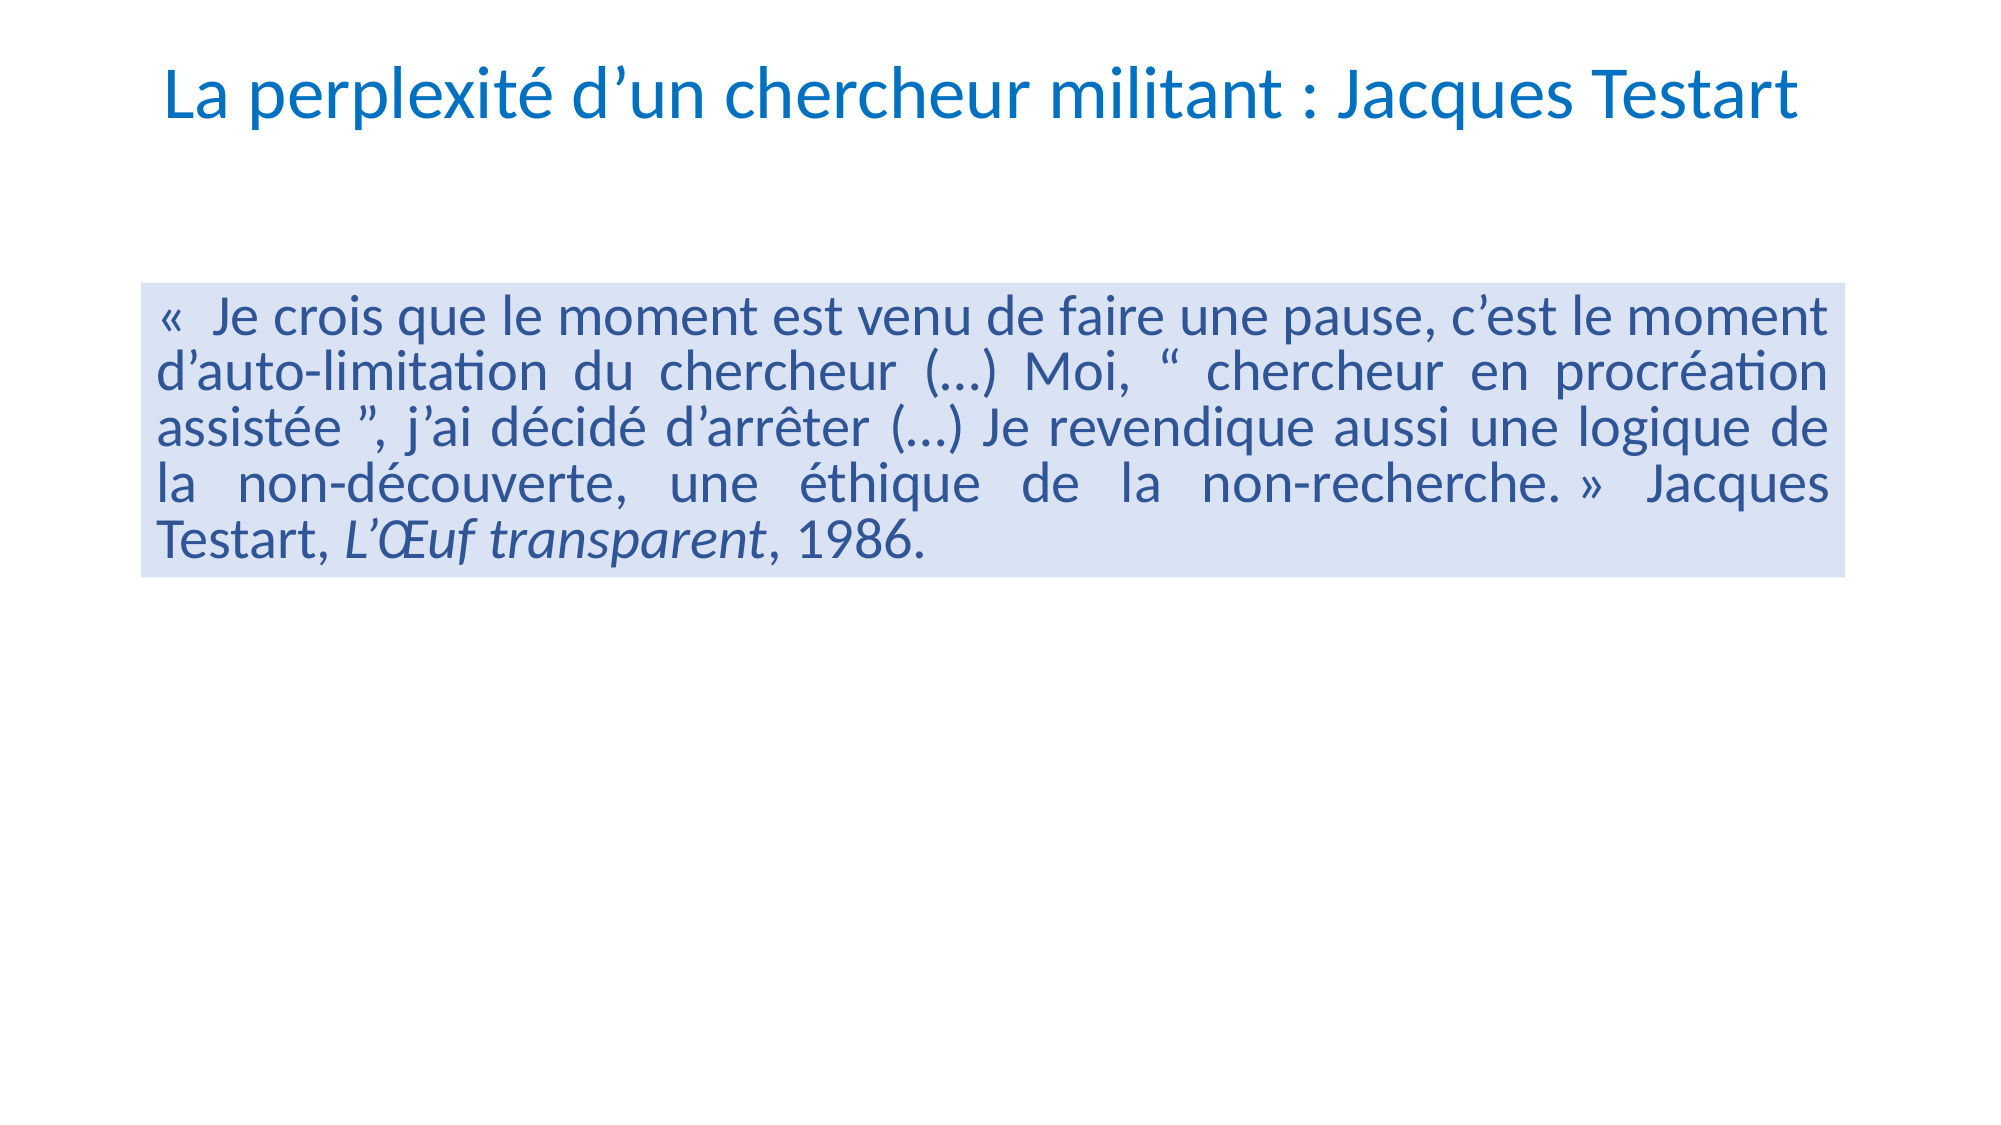

La perplexité d’un chercheur militant : Jacques Testart
«  Je crois que le moment est venu de faire une pause, c’est le moment d’auto-limitation du chercheur (…) Moi, “ chercheur en procréation assistée ”, j’ai décidé d’arrêter (…) Je revendique aussi une logique de la non-découverte, une éthique de la non-recherche. » Jacques Testart, L’Œuf transparent, 1986.